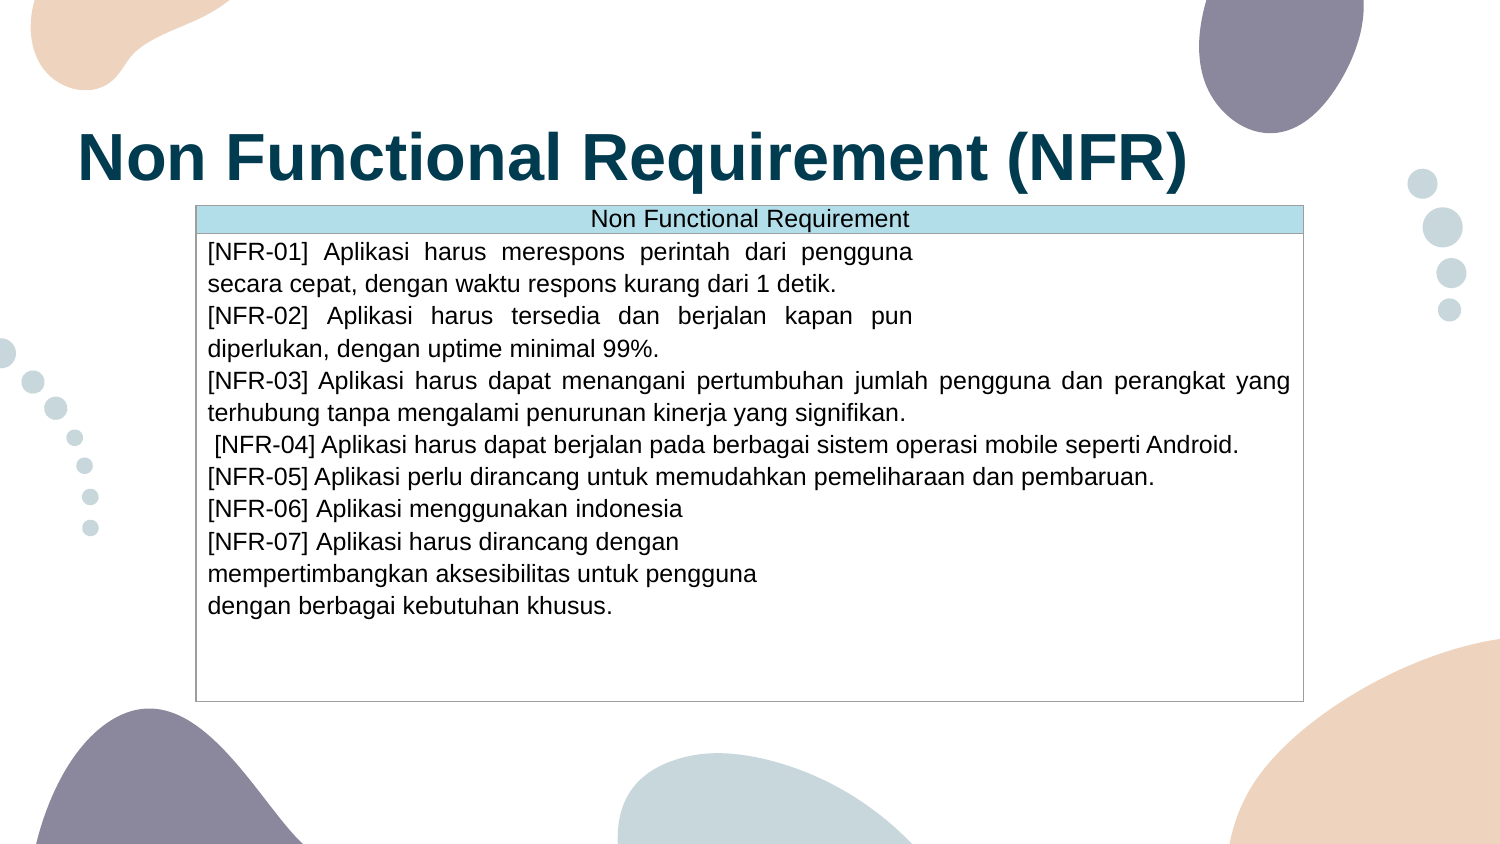

# Non Functional Requirement (NFR)
| Non Functional Requirement |
| --- |
| [NFR-01] Aplikasi harus merespons perintah dari pengguna secara cepat, dengan waktu respons kurang dari 1 detik. [NFR-02] Aplikasi harus tersedia dan berjalan kapan pun diperlukan, dengan uptime minimal 99%. [NFR-03] Aplikasi harus dapat menangani pertumbuhan jumlah pengguna dan perangkat yang terhubung tanpa mengalami penurunan kinerja yang signifikan. [NFR-04] Aplikasi harus dapat berjalan pada berbagai sistem operasi mobile seperti Android. [NFR-05] Aplikasi perlu dirancang untuk memudahkan pemeliharaan dan pembaruan. [NFR-06] Aplikasi menggunakan indonesia [NFR-07] Aplikasi harus dirancang dengan mempertimbangkan aksesibilitas untuk pengguna dengan berbagai kebutuhan khusus. |